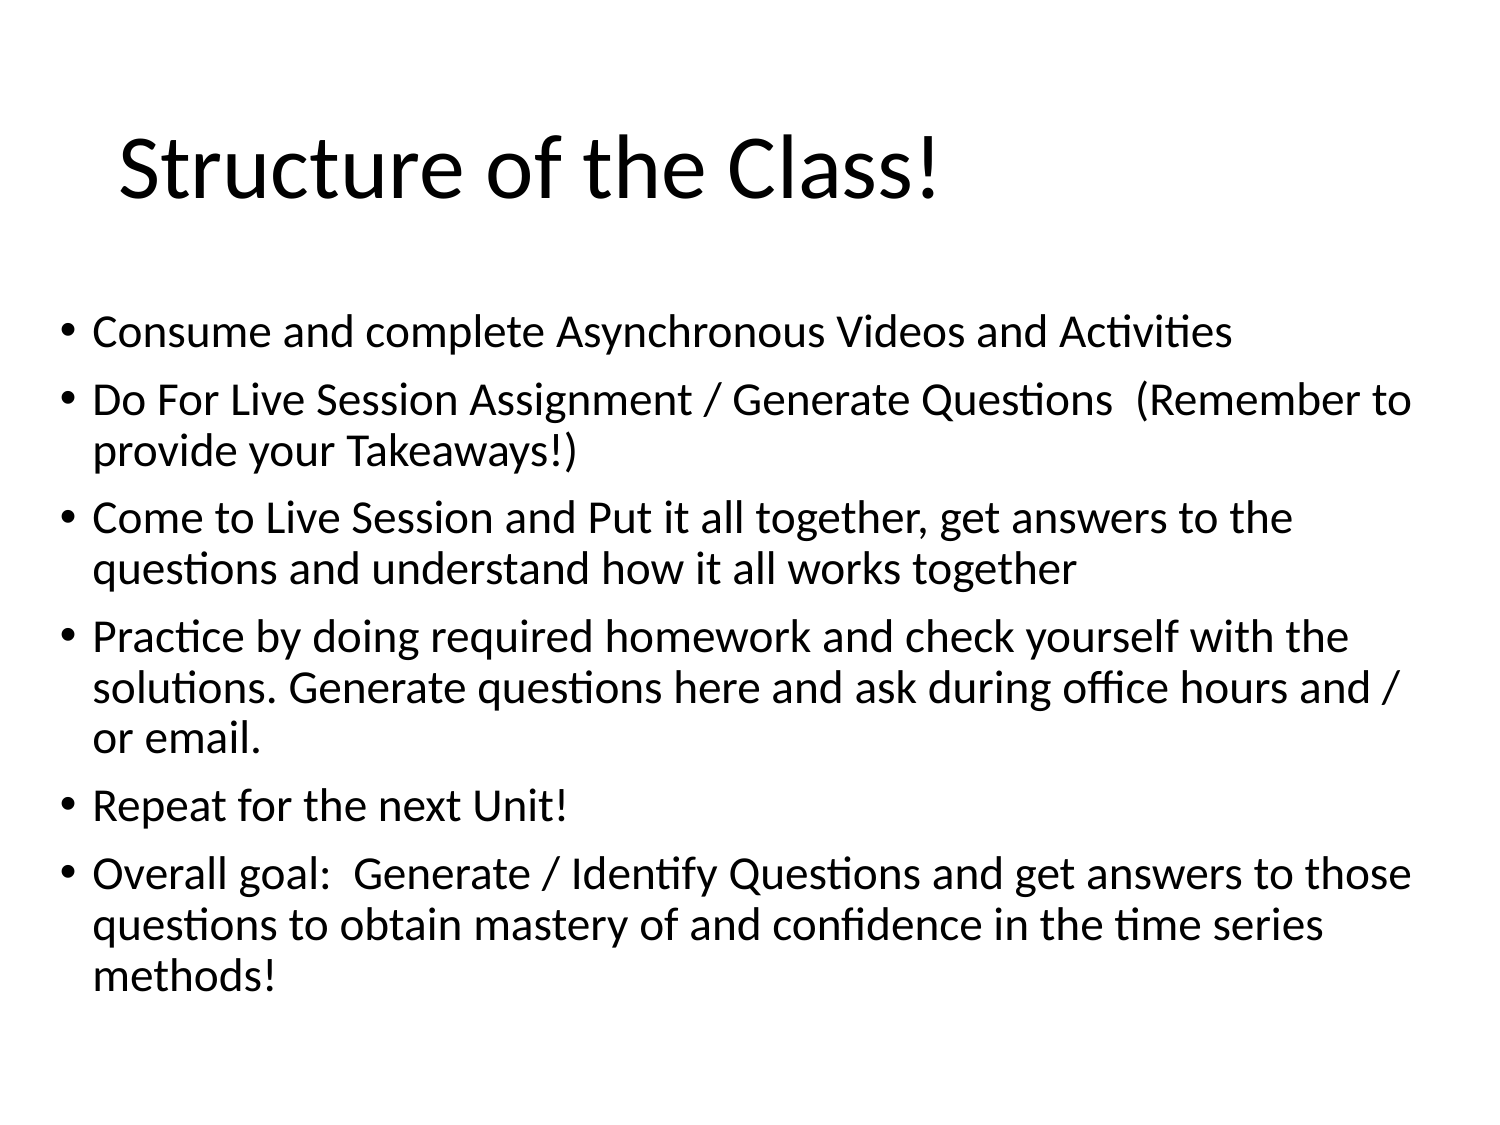

# Structure of the Class!
Consume and complete Asynchronous Videos and Activities
Do For Live Session Assignment / Generate Questions  (Remember to provide your Takeaways!)
Come to Live Session and Put it all together, get answers to the questions and understand how it all works together
Practice by doing required homework and check yourself with the solutions. Generate questions here and ask during office hours and / or email.
Repeat for the next Unit!
Overall goal:  Generate / Identify Questions and get answers to those questions to obtain mastery of and confidence in the time series methods!